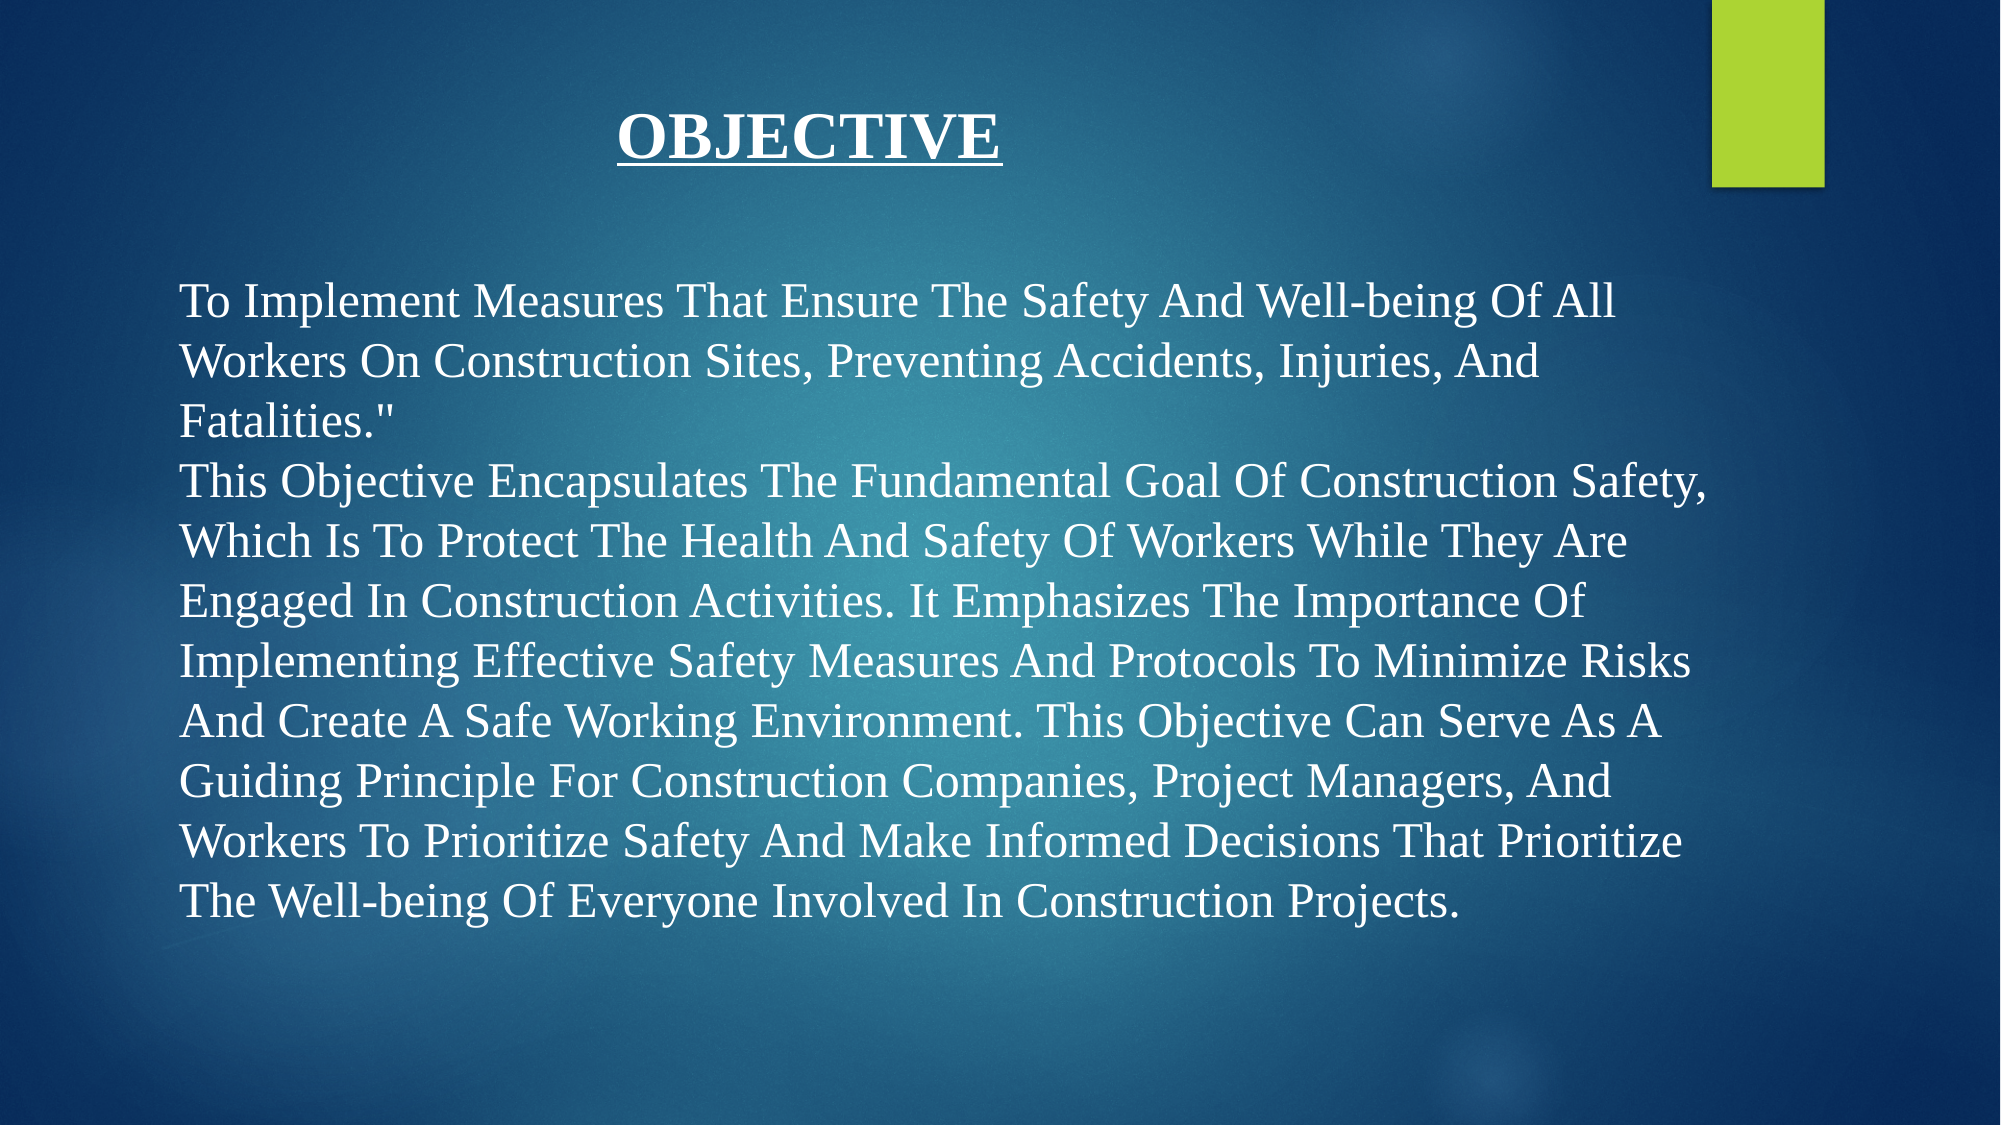

OBJECTIVE
To Implement Measures That Ensure The Safety And Well-being Of All Workers On Construction Sites, Preventing Accidents, Injuries, And Fatalities."
This Objective Encapsulates The Fundamental Goal Of Construction Safety, Which Is To Protect The Health And Safety Of Workers While They Are Engaged In Construction Activities. It Emphasizes The Importance Of Implementing Effective Safety Measures And Protocols To Minimize Risks And Create A Safe Working Environment. This Objective Can Serve As A Guiding Principle For Construction Companies, Project Managers, And Workers To Prioritize Safety And Make Informed Decisions That Prioritize The Well-being Of Everyone Involved In Construction Projects.